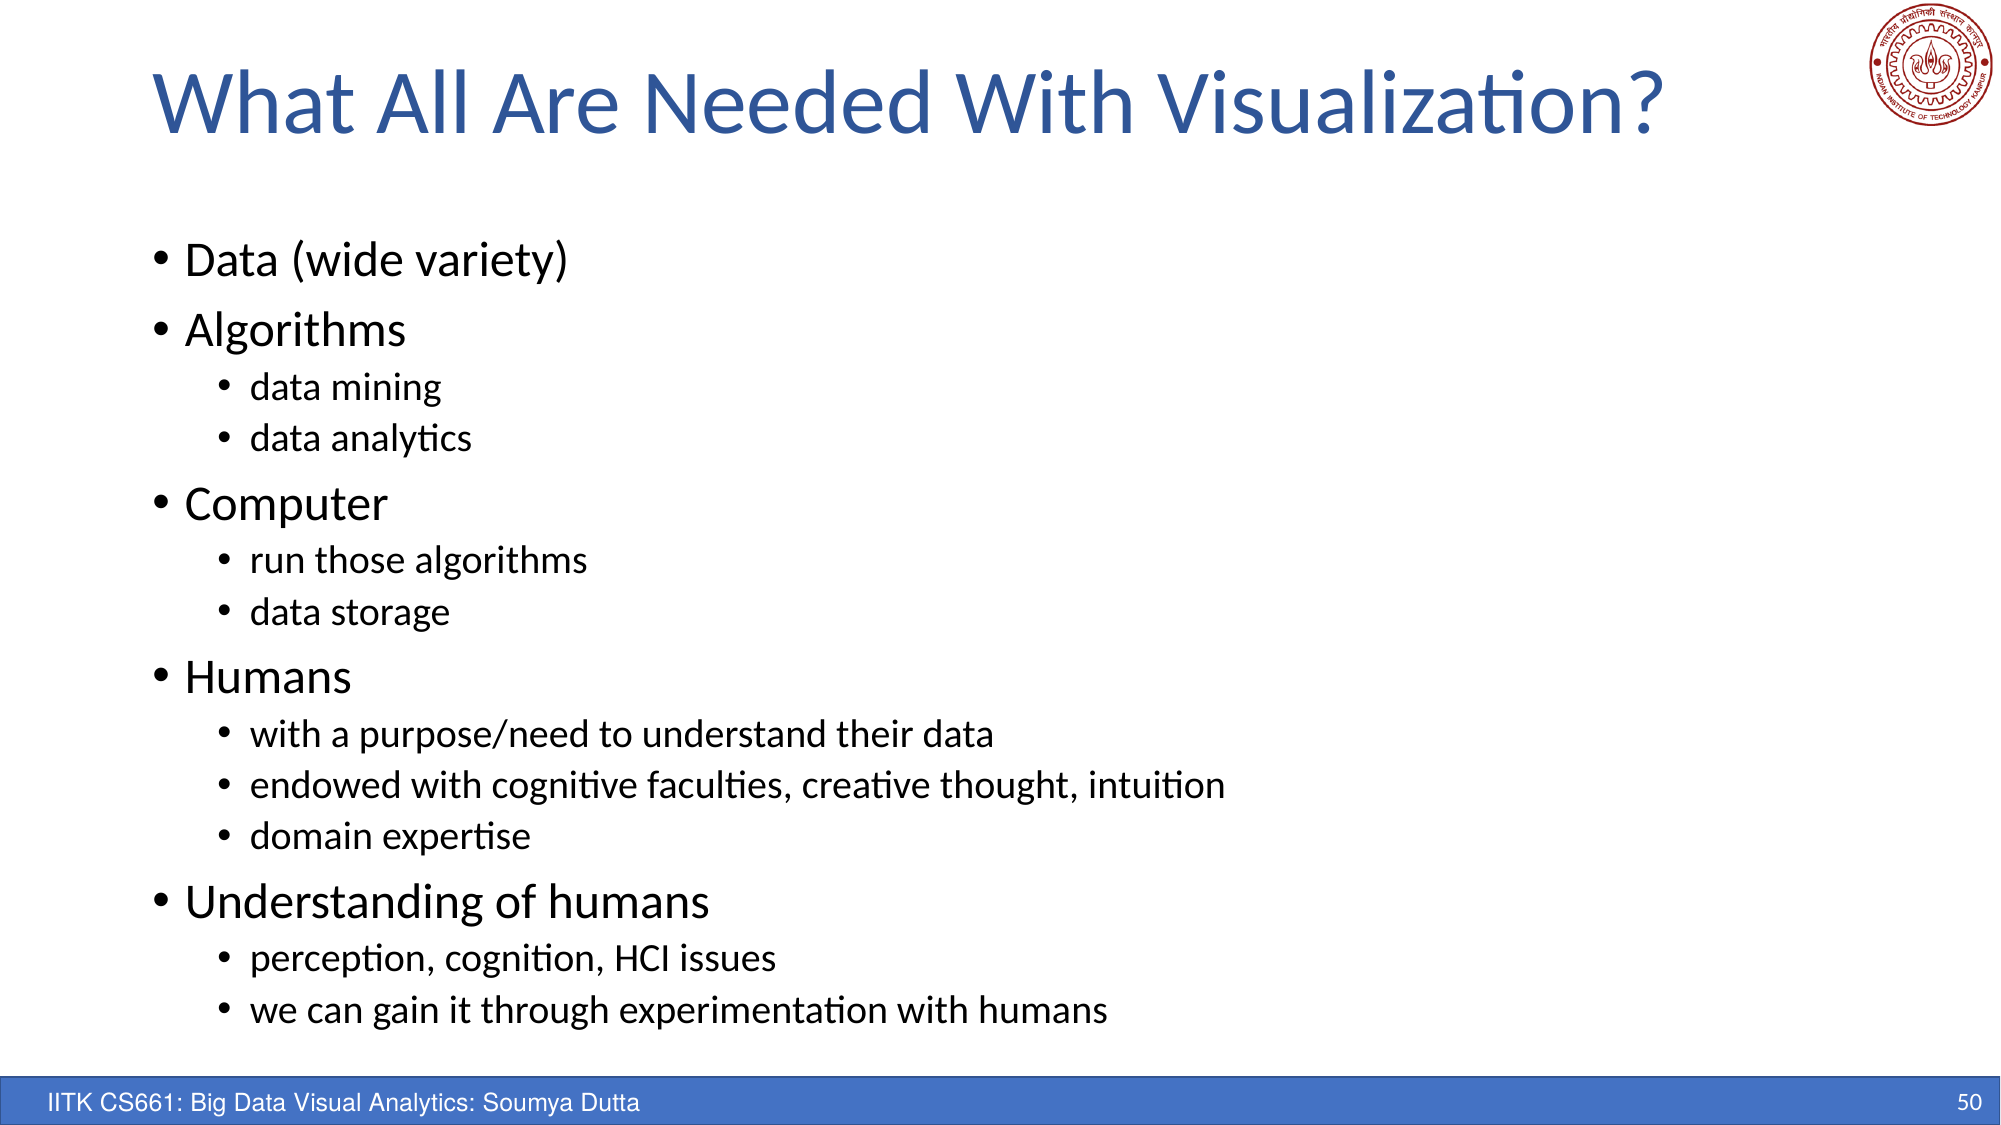

# What All Are Needed With Visualization?
Data (wide variety)
Algorithms
data mining
data analytics
Computer
run those algorithms
data storage
Humans
with a purpose/need to understand their data
endowed with cognitive faculties, creative thought, intuition
domain expertise
Understanding of humans
perception, cognition, HCI issues
we can gain it through experimentation with humans